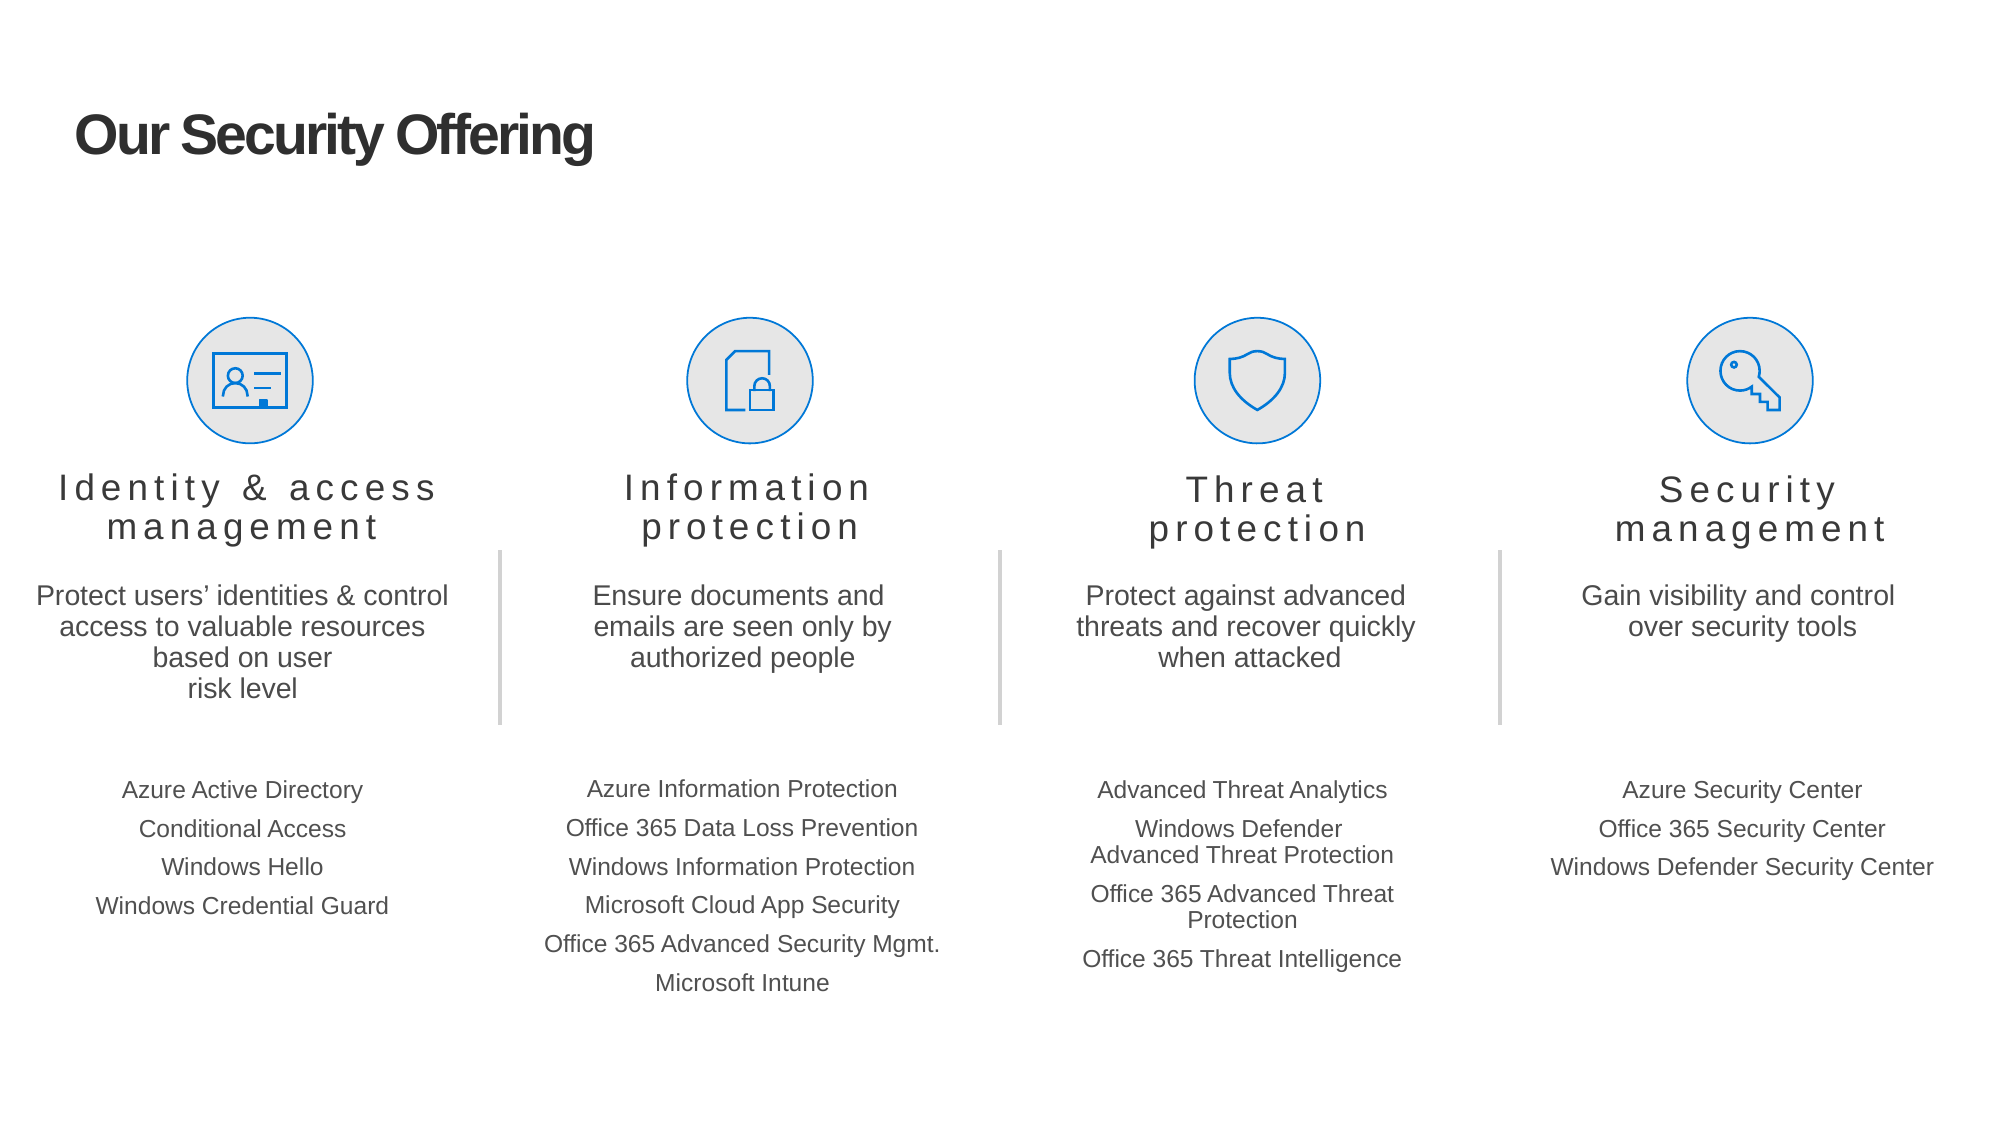

# Our Security Offering

Identity & access management
Information protection
Threat protection
Security management
Protect users’ identities & control access to valuable resources based on user
risk level
Ensure documents and
emails are seen only by authorized people
Protect against advanced
threats and recover quickly
when attacked
Gain visibility and control
over security tools

Azure Information Protection
Office 365 Data Loss Prevention
Windows Information Protection
Microsoft Cloud App Security
Office 365 Advanced Security Mgmt.
Microsoft Intune
Azure Active Directory
Conditional Access
Windows Hello
Windows Credential Guard
Advanced Threat Analytics
Windows Defender
Advanced Threat Protection
Office 365 Advanced Threat Protection
Office 365 Threat Intelligence
Azure Security Center
Office 365 Security Center
Windows Defender Security Center